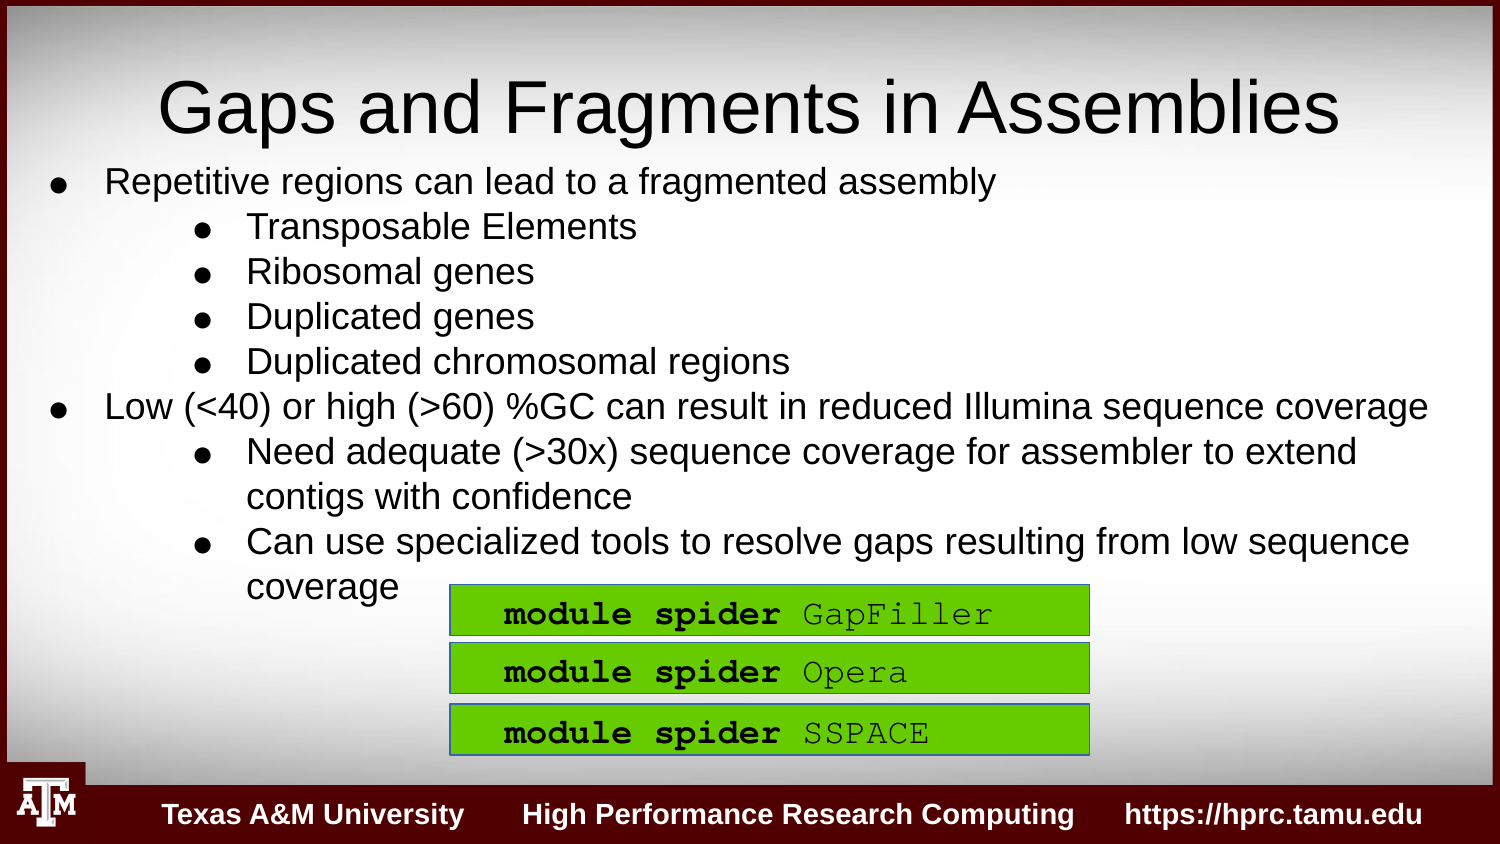

# Gaps and Fragments in Assemblies
Repetitive regions can lead to a fragmented assembly
Transposable Elements
Ribosomal genes
Duplicated genes
Duplicated chromosomal regions
Low (<40) or high (>60) %GC can result in reduced Illumina sequence coverage
Need adequate (>30x) sequence coverage for assembler to extend contigs with confidence
Can use specialized tools to resolve gaps resulting from low sequence coverage

  module spider GapFiller
  module spider Opera
  module spider SSPACE